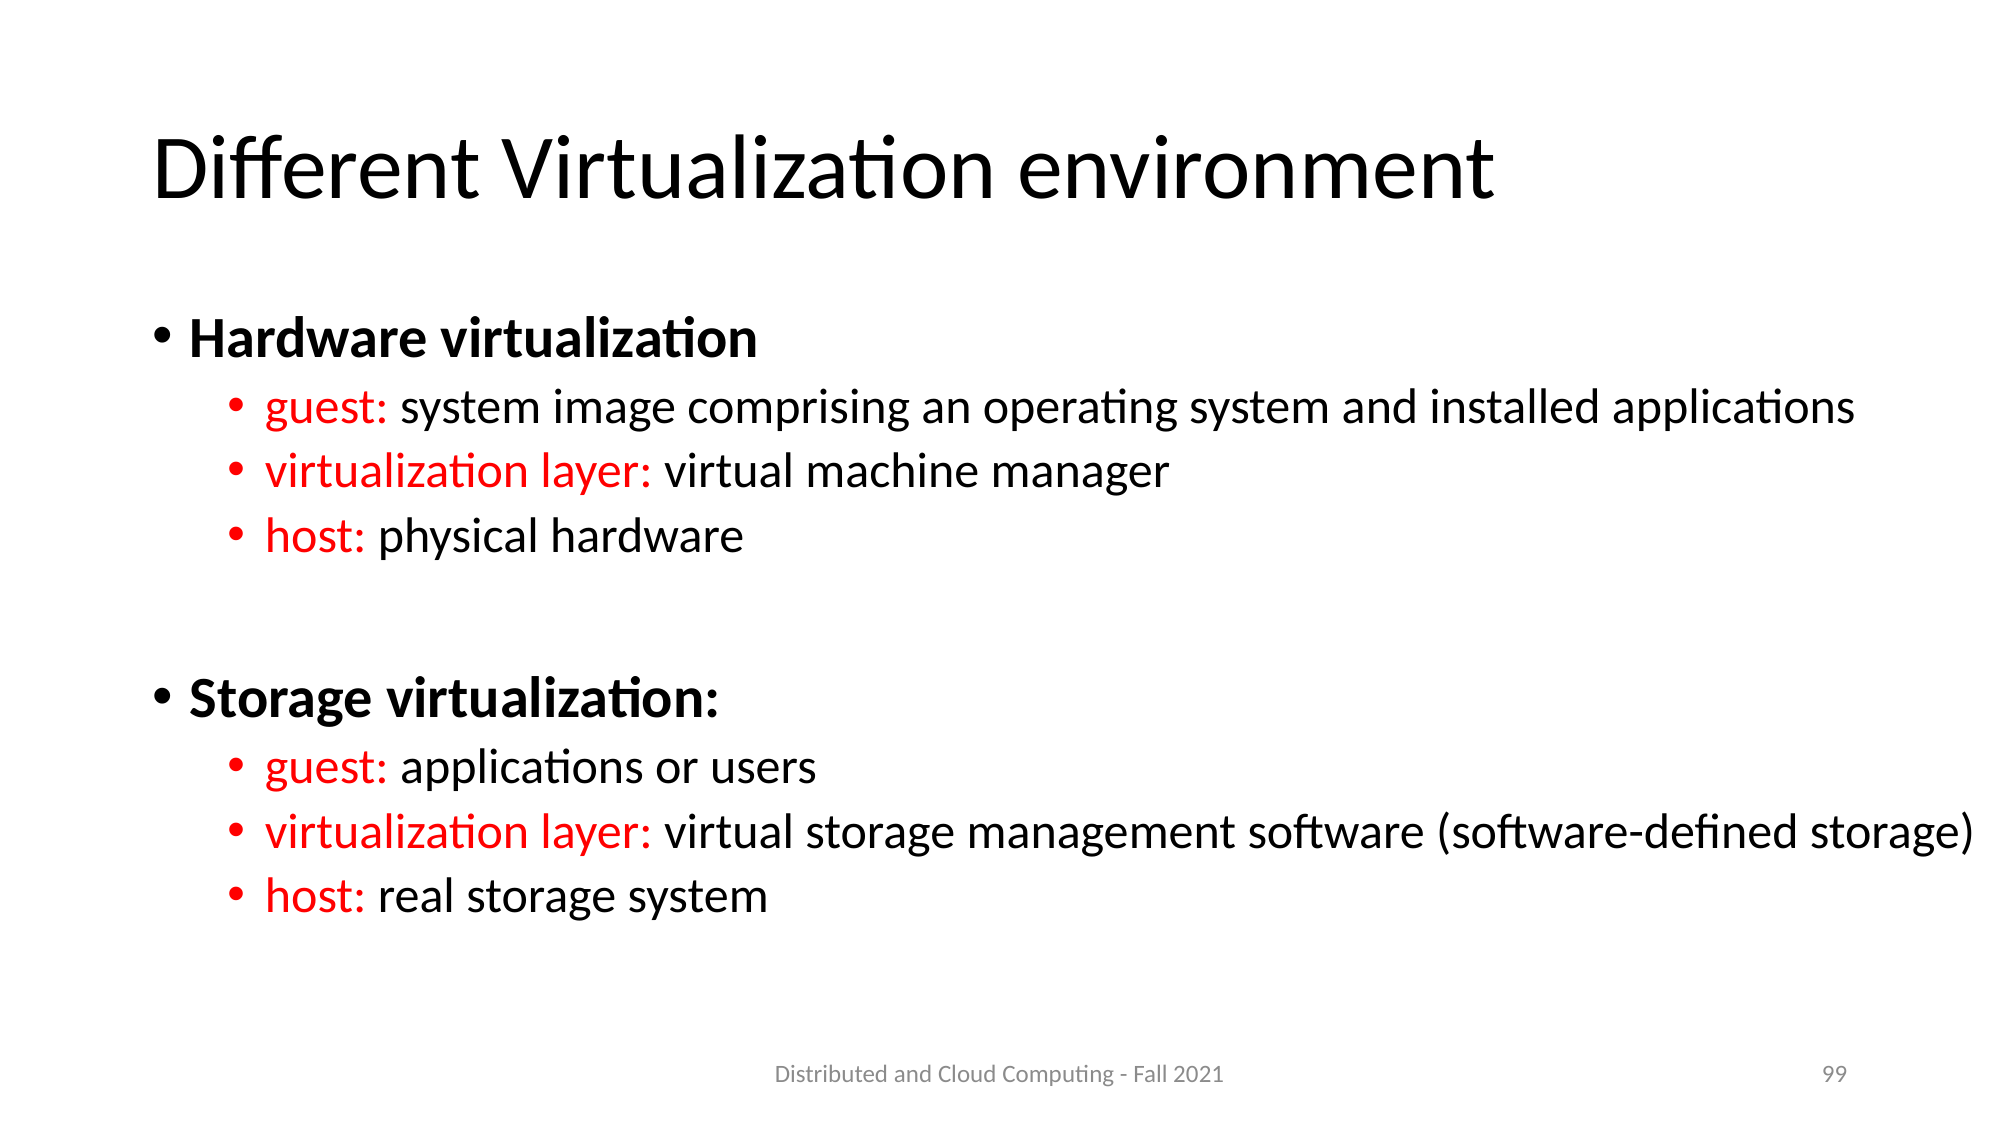

# Different Virtualization environment
Hardware virtualization
guest: system image comprising an operating system and installed applications
virtualization layer: virtual machine manager
host: physical hardware

Storage virtualization:
guest: applications or users
virtualization layer: virtual storage management software (software-defined storage)
host: real storage system

Distributed and Cloud Computing - Fall 2021
99